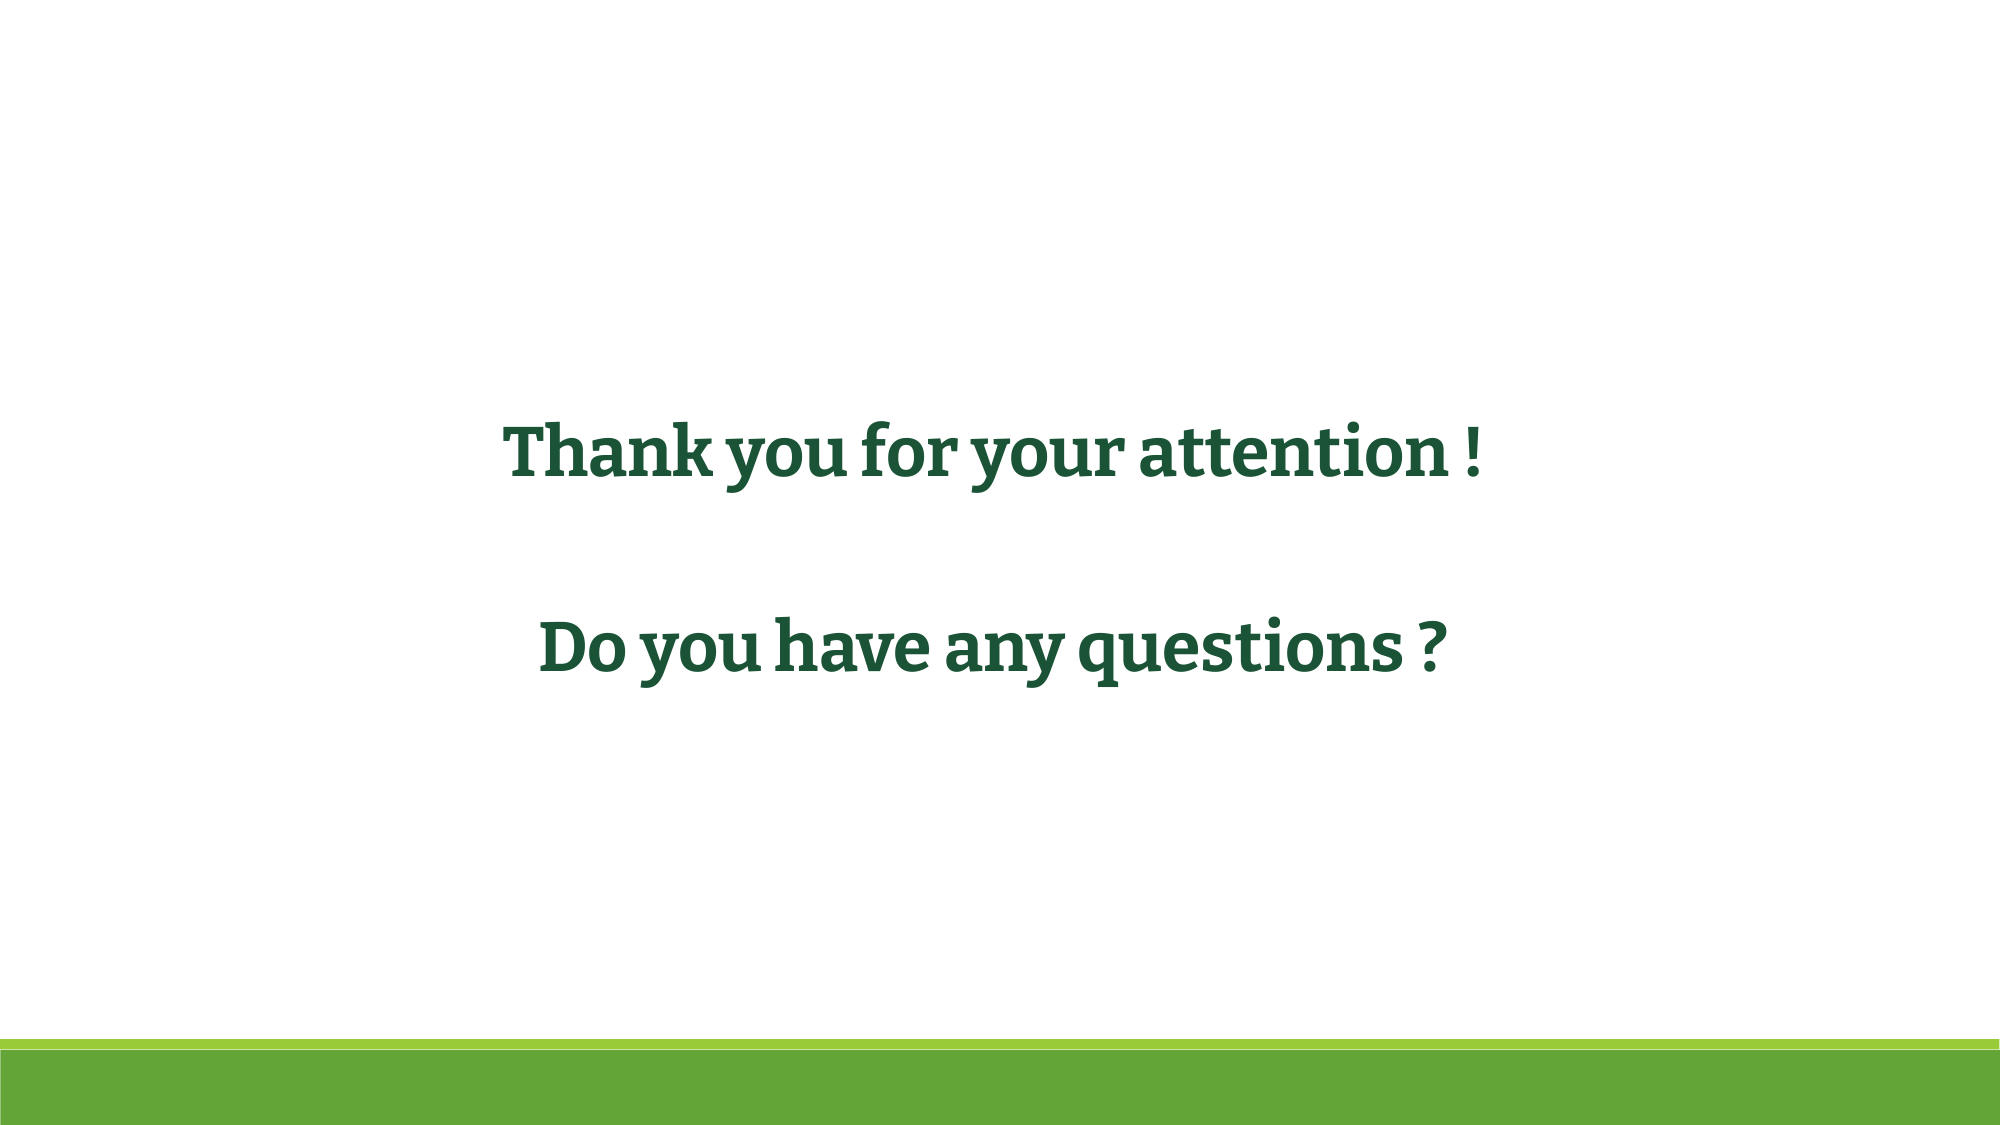

Thank you for your attention !
Do you have any questions ?